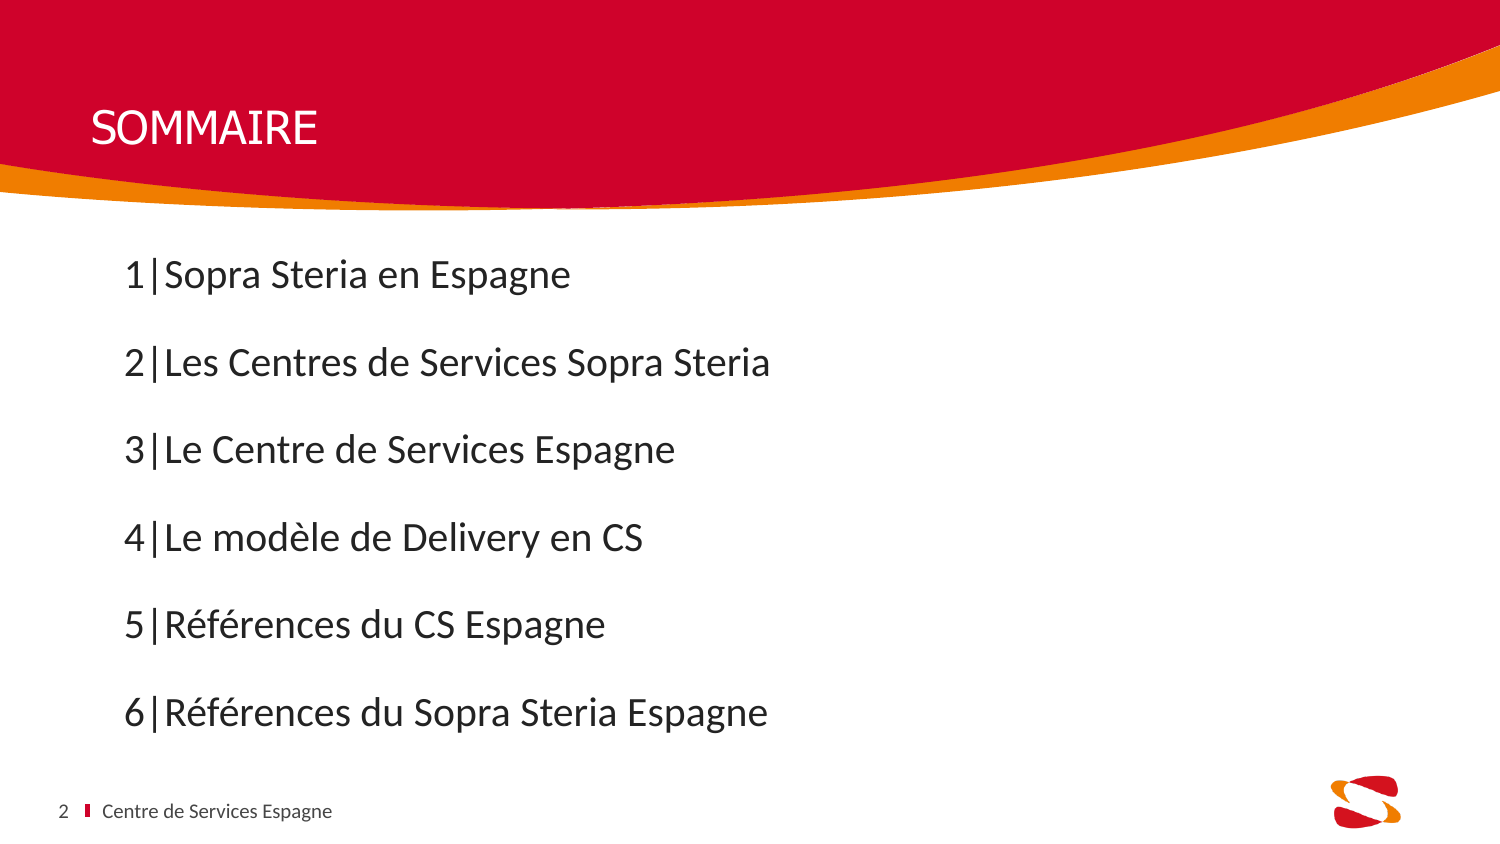

sommaire
1|Sopra Steria en Espagne
2|Les Centres de Services Sopra Steria
3|Le Centre de Services Espagne
4|Le modèle de Delivery en CS
5|Références du CS Espagne
6|Références du Sopra Steria Espagne
2
Centre de Services Espagne